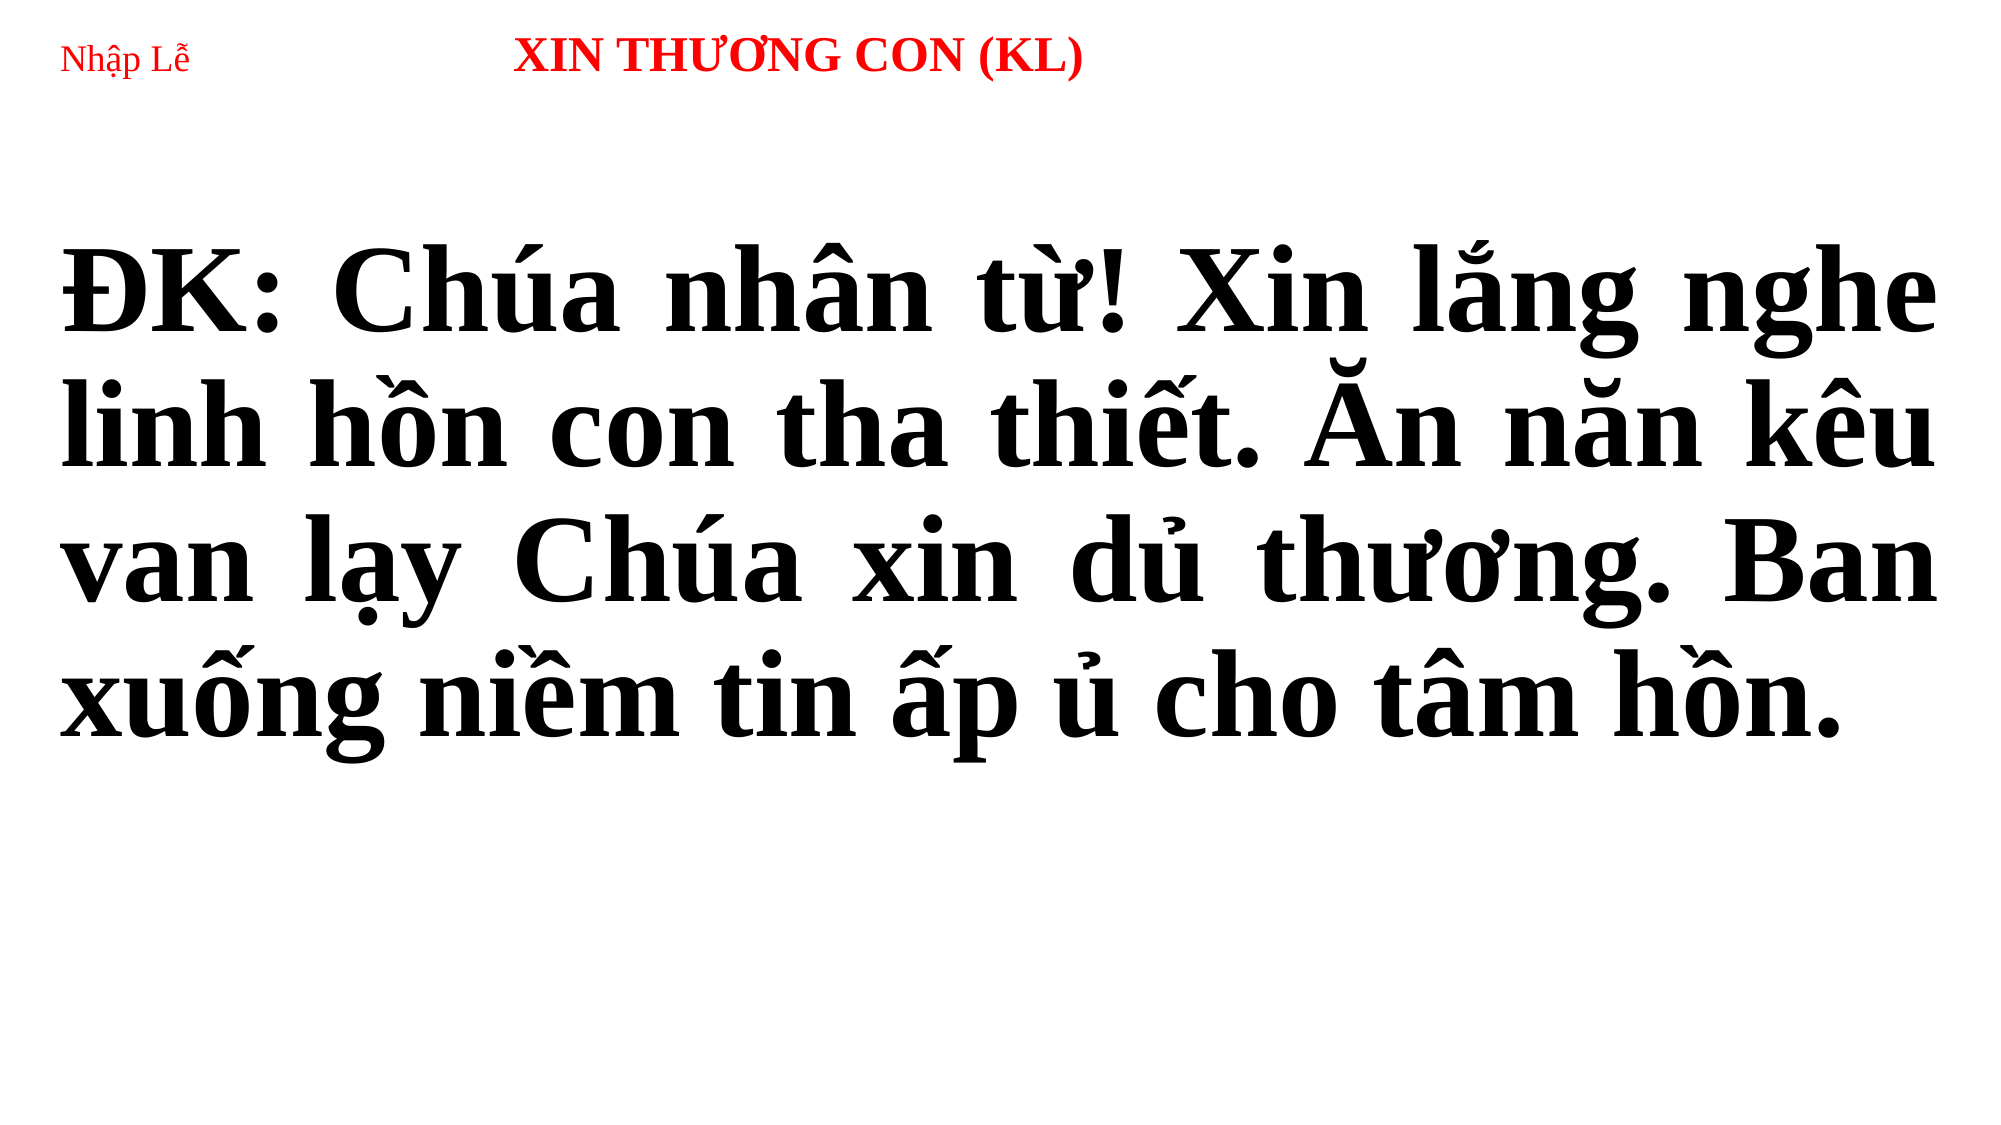

# Nhập Lễ                                  XIN THƯƠNG CON (KL)
ĐK: Chúa nhân từ! Xin lắng nghe linh hồn con tha thiết. Ăn năn kêu van lạy Chúa xin dủ thương. Ban xuống niềm tin ấp ủ cho tâm hồn.